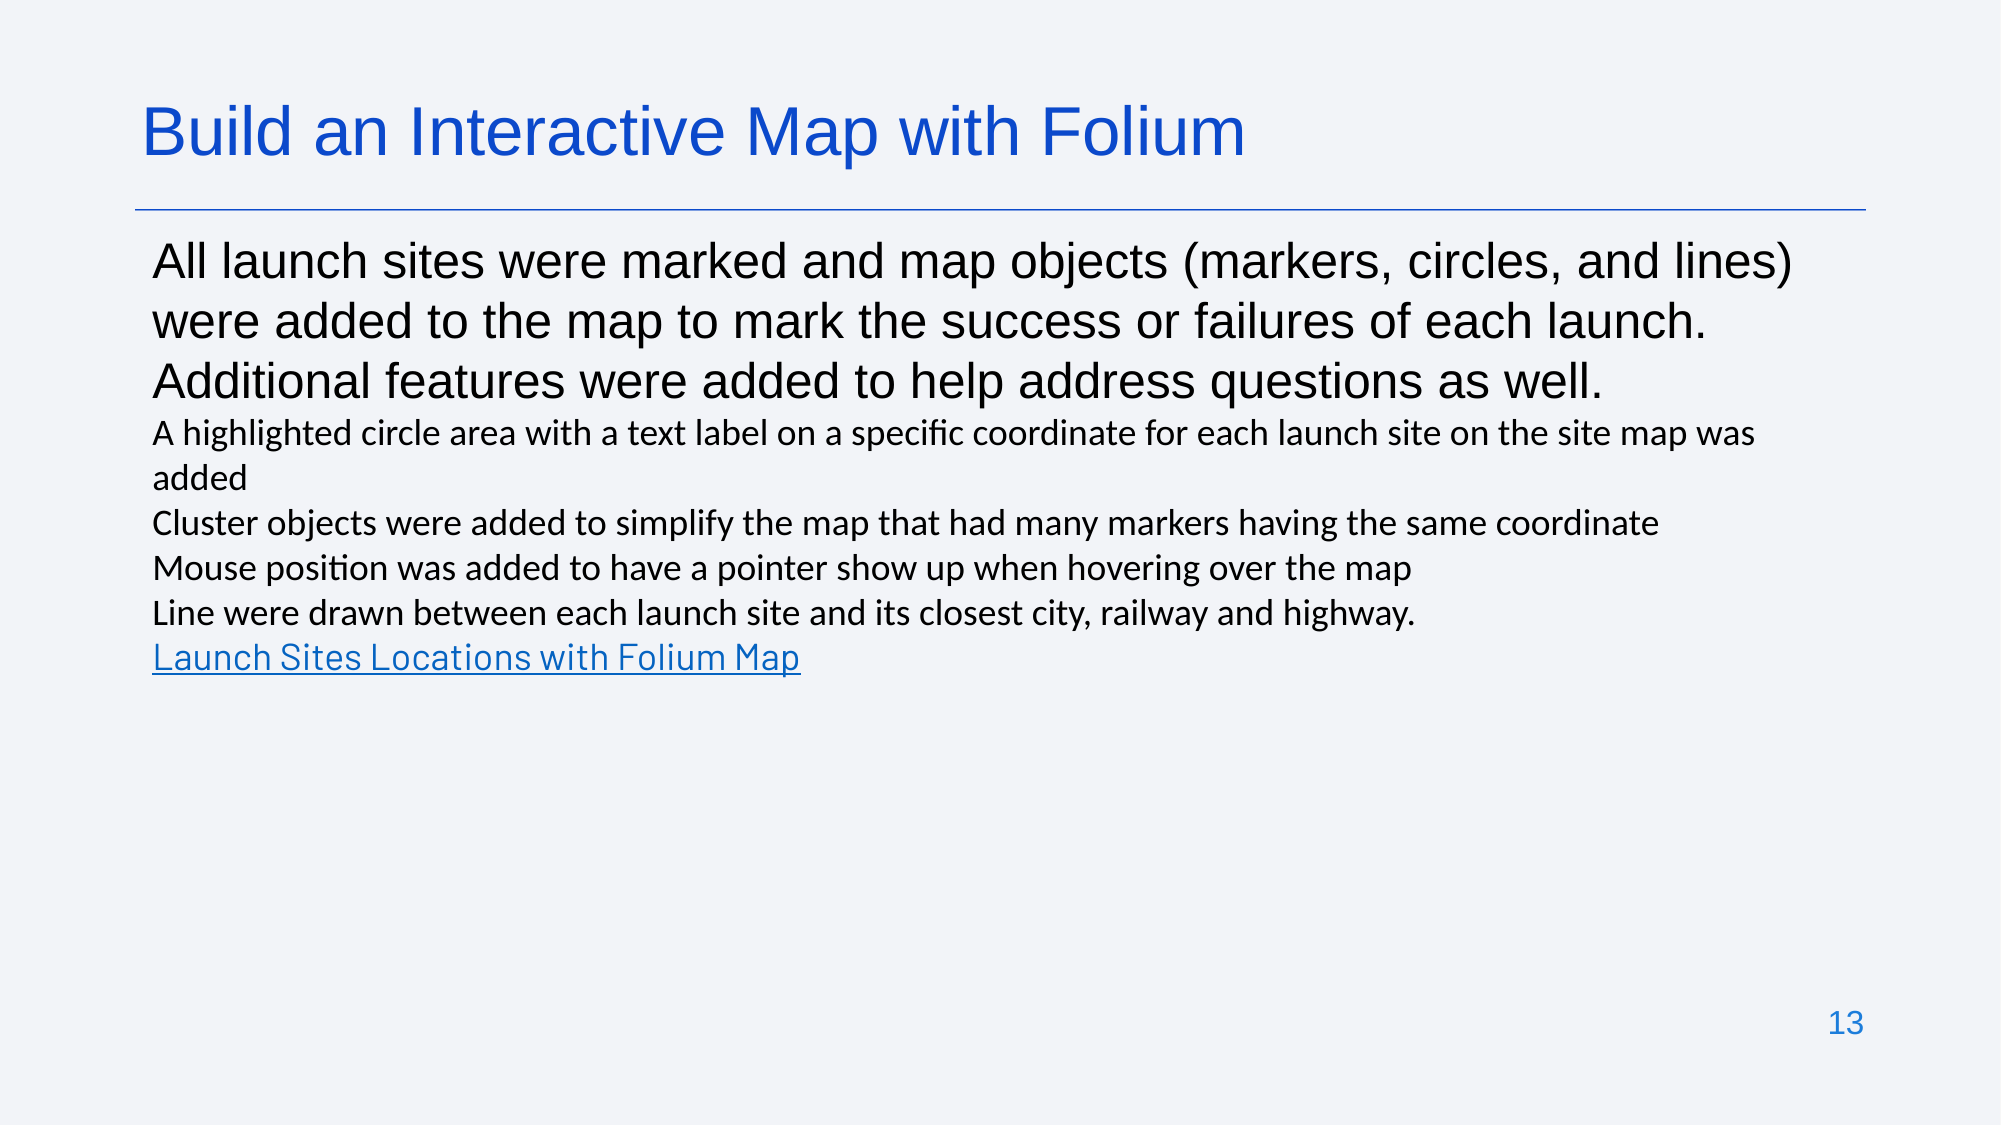

Build an Interactive Map with Folium
All launch sites were marked and map objects (markers, circles, and lines) were added to the map to mark the success or failures of each launch. Additional features were added to help address questions as well.
A highlighted circle area with a text label on a specific coordinate for each launch site on the site map was added
Cluster objects were added to simplify the map that had many markers having the same coordinate
Mouse position was added to have a pointer show up when hovering over the map
Line were drawn between each launch site and its closest city, railway and highway.
Launch Sites Locations with Folium Map

13